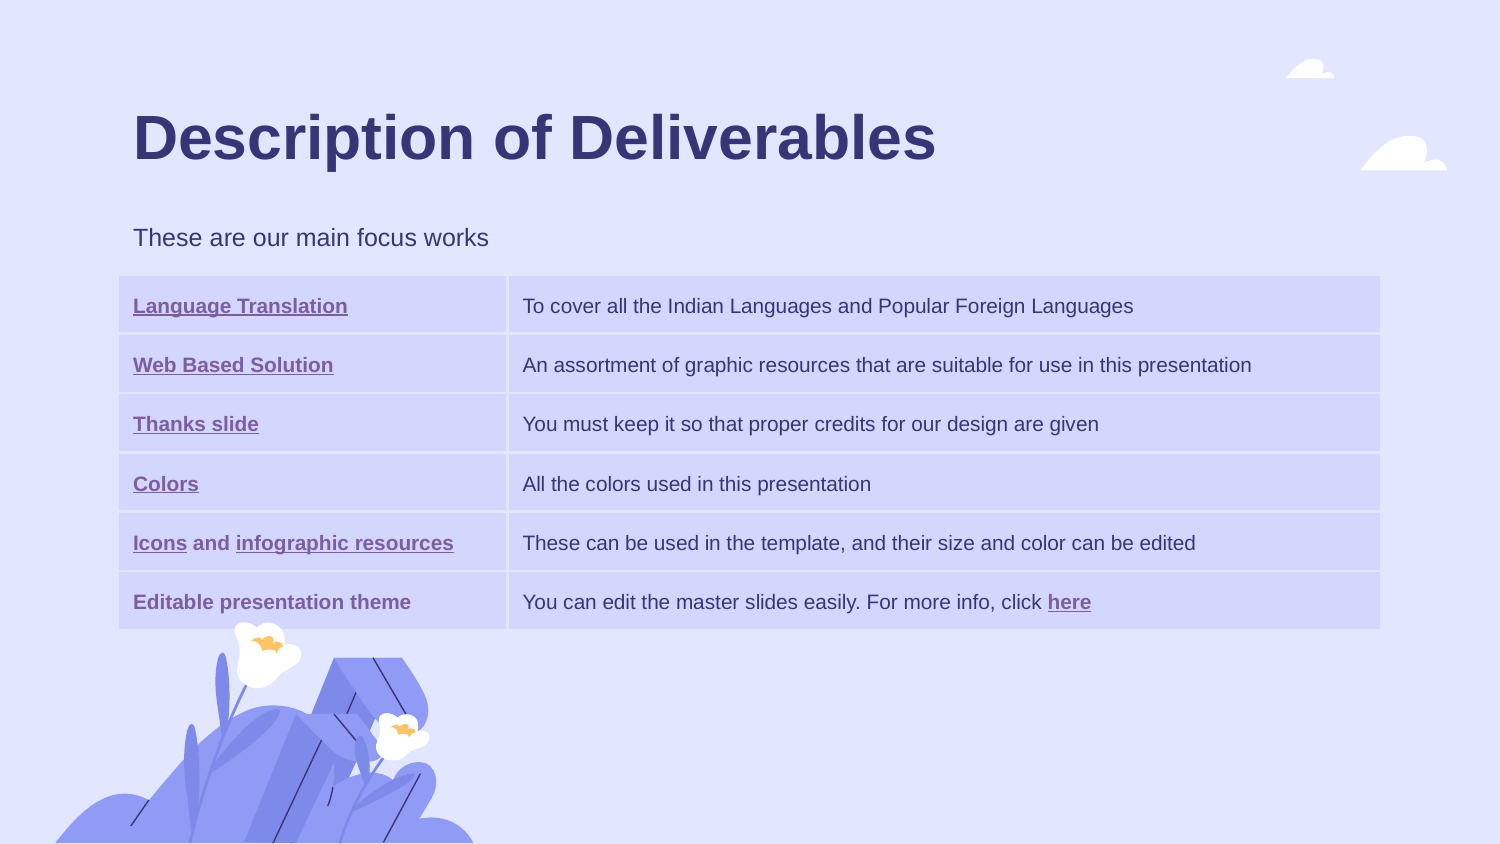

# Description of Deliverables
These are our main focus works
| Language Translation | To cover all the Indian Languages and Popular Foreign Languages |
| --- | --- |
| Web Based Solution | An assortment of graphic resources that are suitable for use in this presentation |
| Thanks slide | You must keep it so that proper credits for our design are given |
| Colors | All the colors used in this presentation |
| Icons and infographic resources | These can be used in the template, and their size and color can be edited |
| Editable presentation theme | You can edit the master slides easily. For more info, click here |